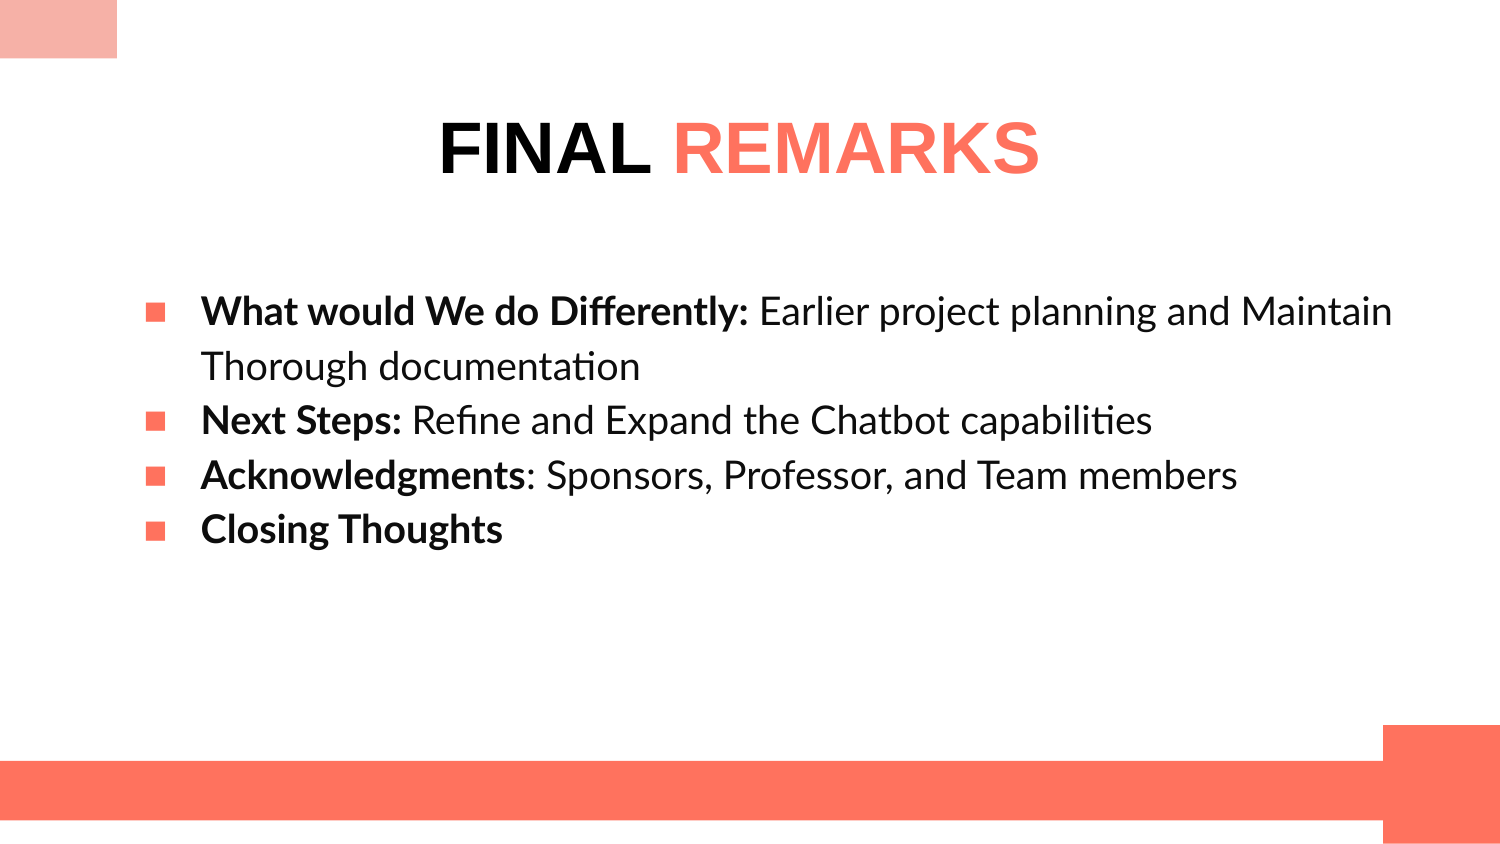

# FINAL REMARKS
What would We do Differently: Earlier project planning and Maintain Thorough documentation
Next Steps: Refine and Expand the Chatbot capabilities
Acknowledgments: Sponsors, Professor, and Team members
Closing Thoughts